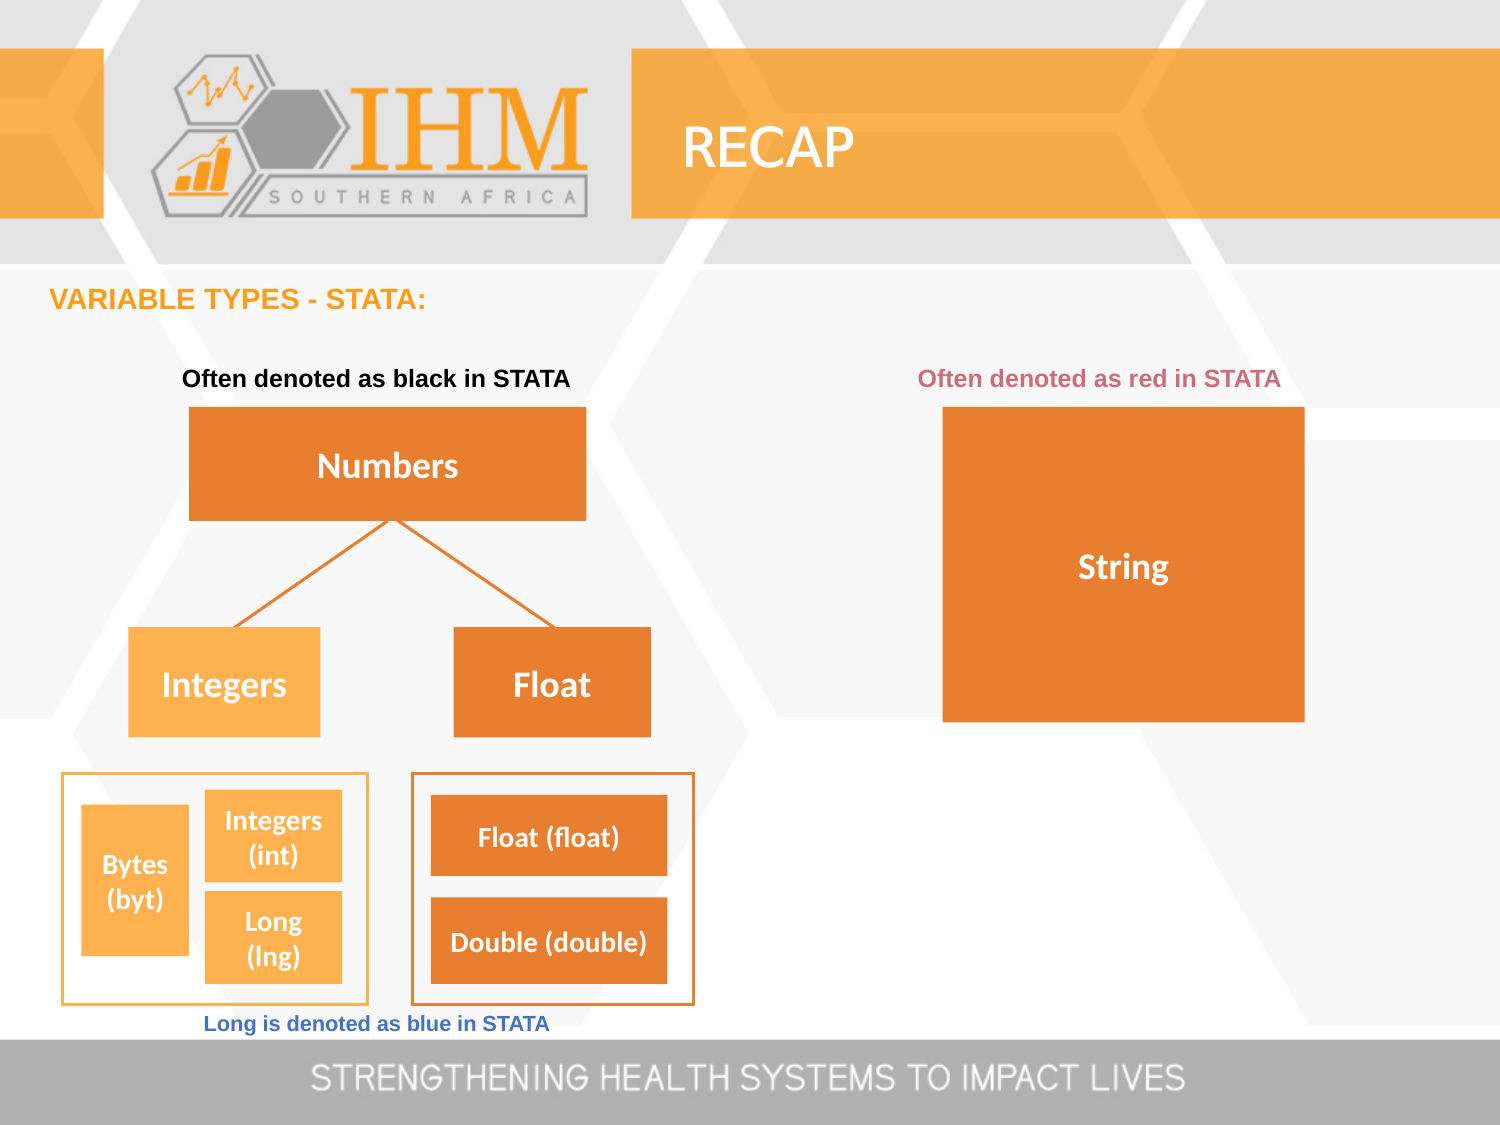

RECAP
VARIABLE TYPES - STATA:
Often denoted as red in STATA
Often denoted as black in STATA
Numbers
String
Integers
Float

Integers (int)
Float (float)
Bytes (byt)
Long (lng)
Double (double)
Long is denoted as blue in STATA